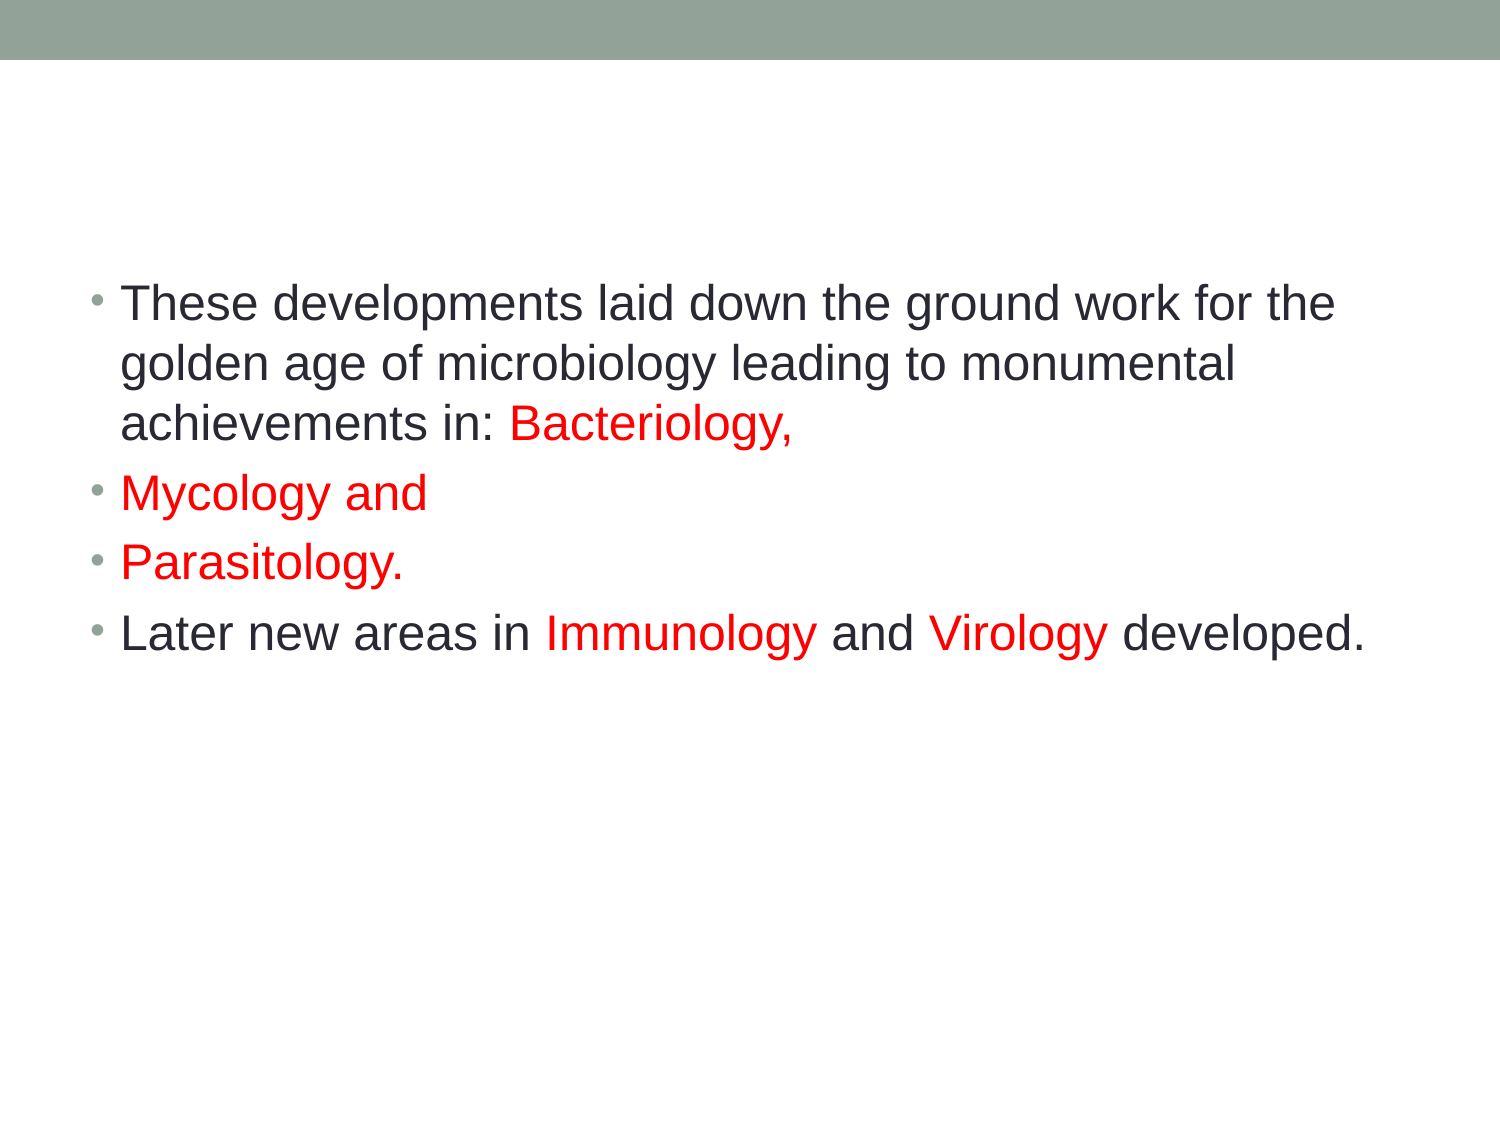

#
These developments laid down the ground work for the golden age of microbiology leading to monumental achievements in: Bacteriology,
Mycology and
Parasitology.
Later new areas in Immunology and Virology developed.